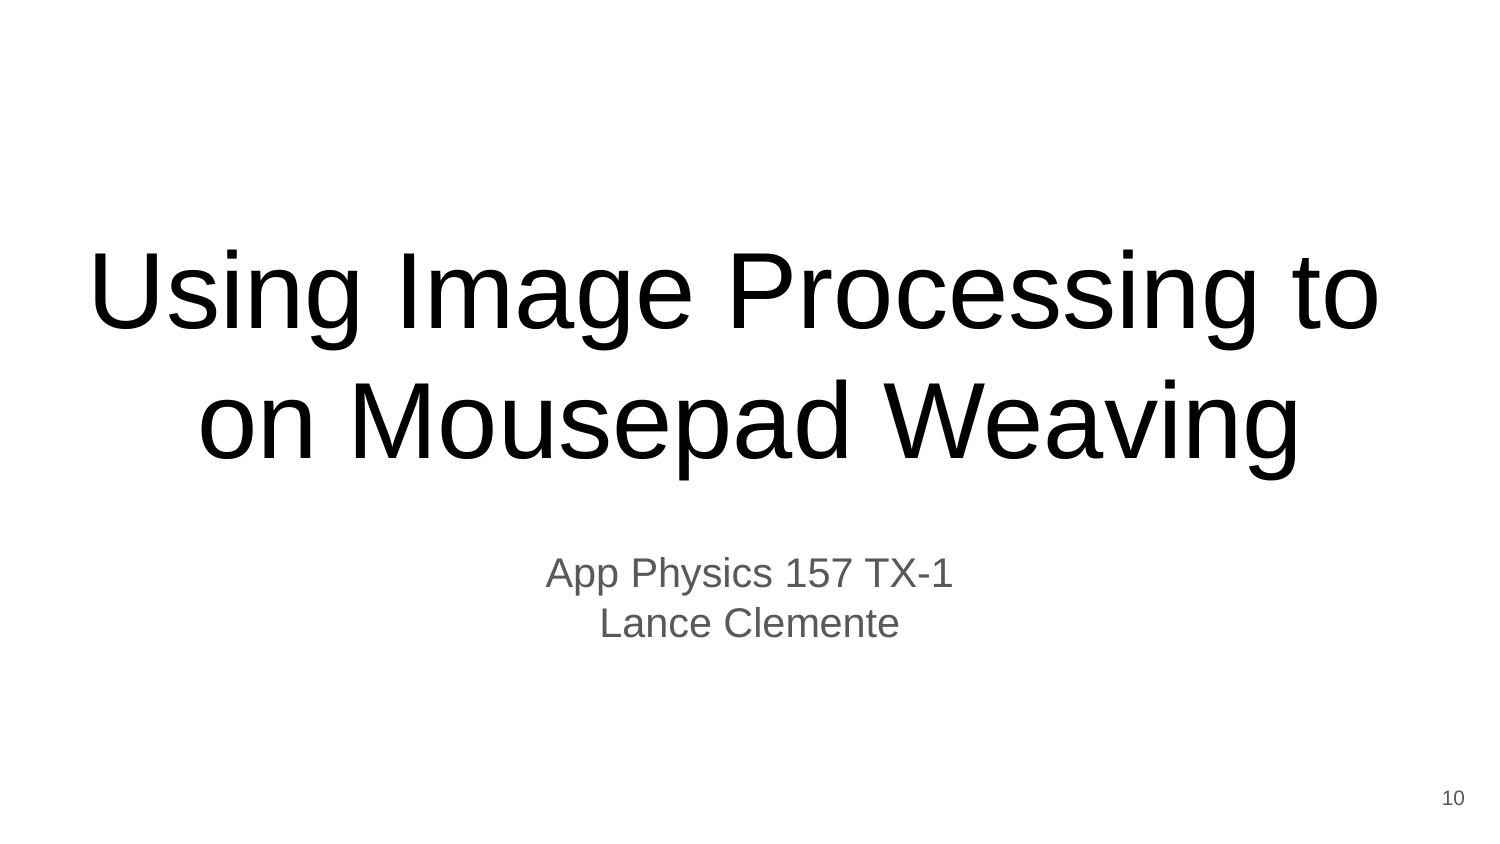

# Using Image Processing to  on Mousepad Weaving
App Physics 157 TX-1
Lance Clemente
10